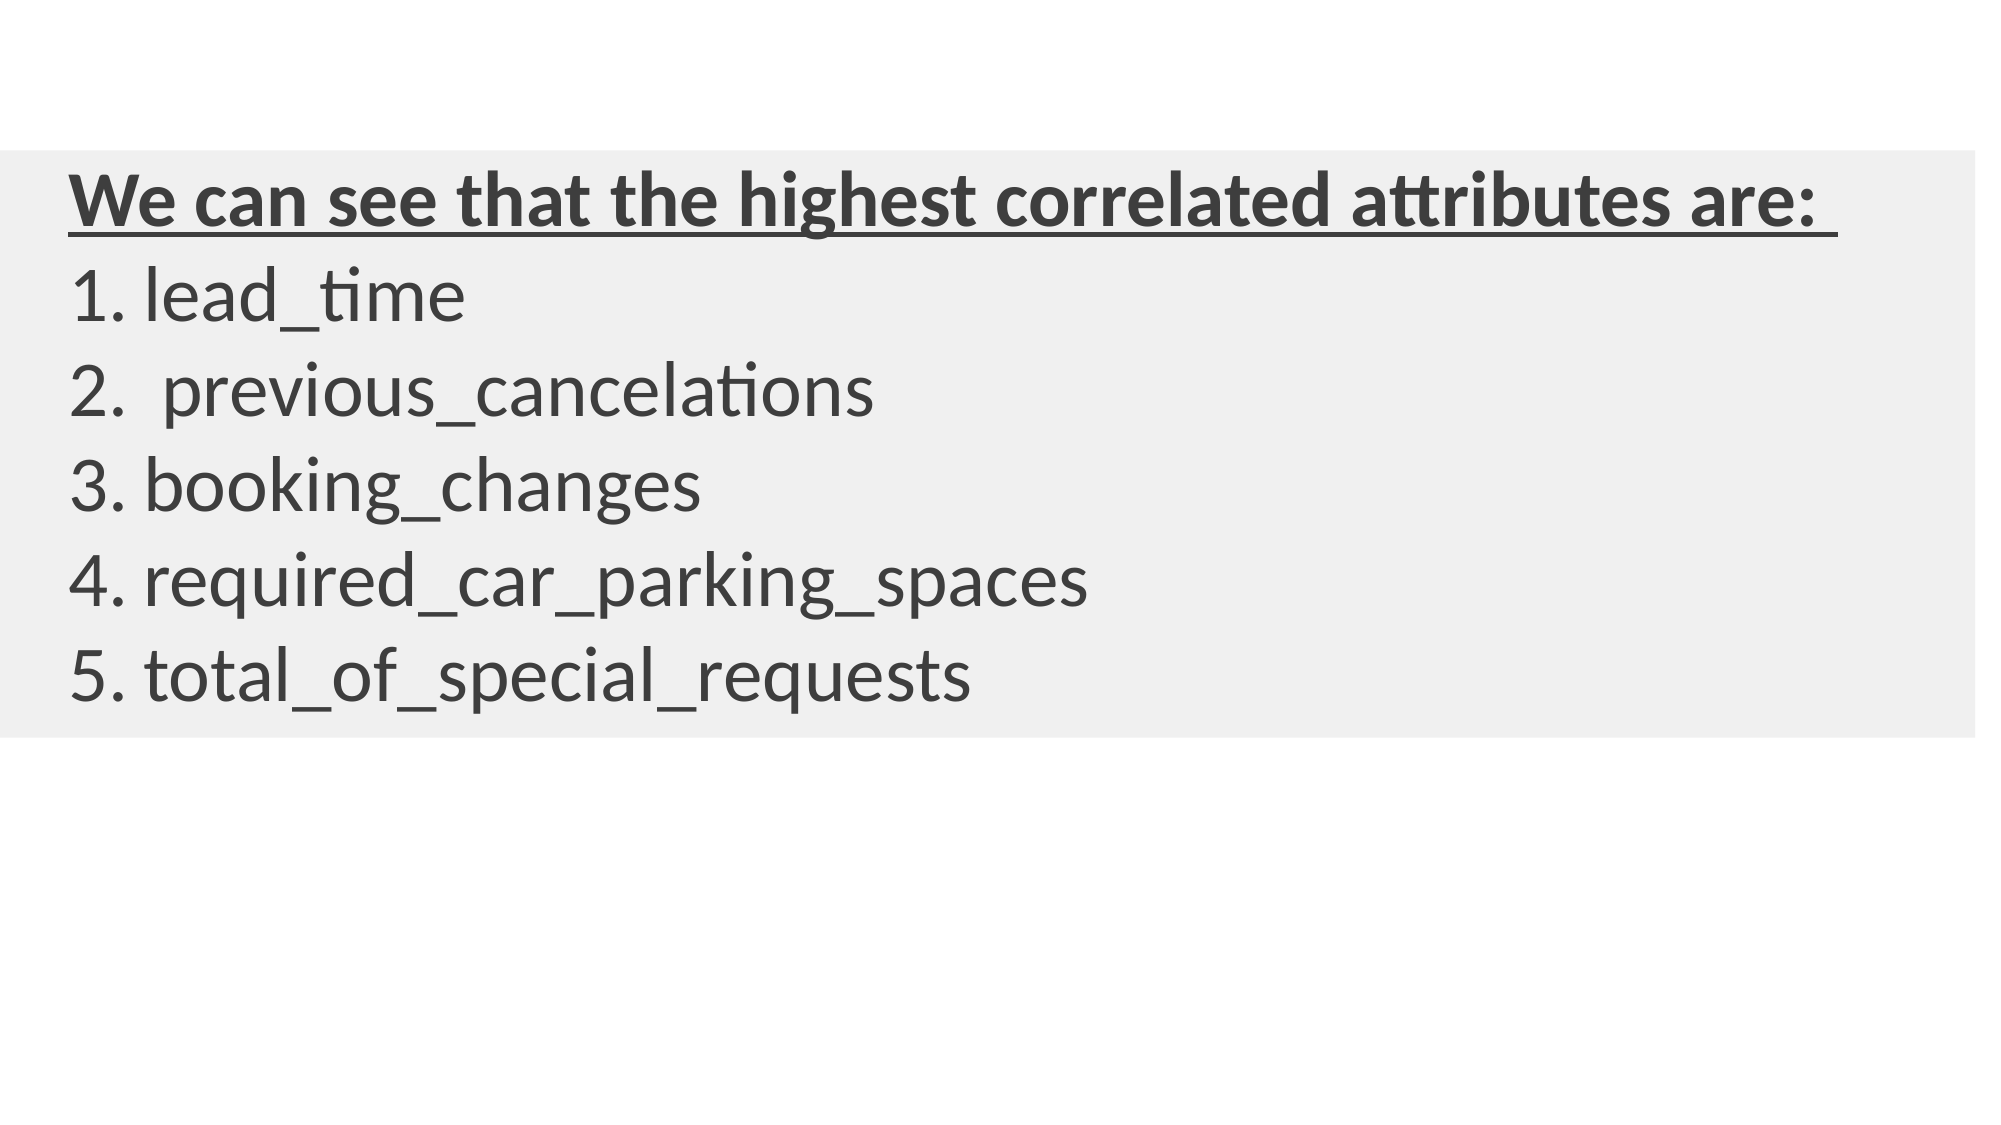

We can see that the highest correlated attributes are:
lead_time
 previous_cancelations
booking_changes
required_car_parking_spaces
total_of_special_requests